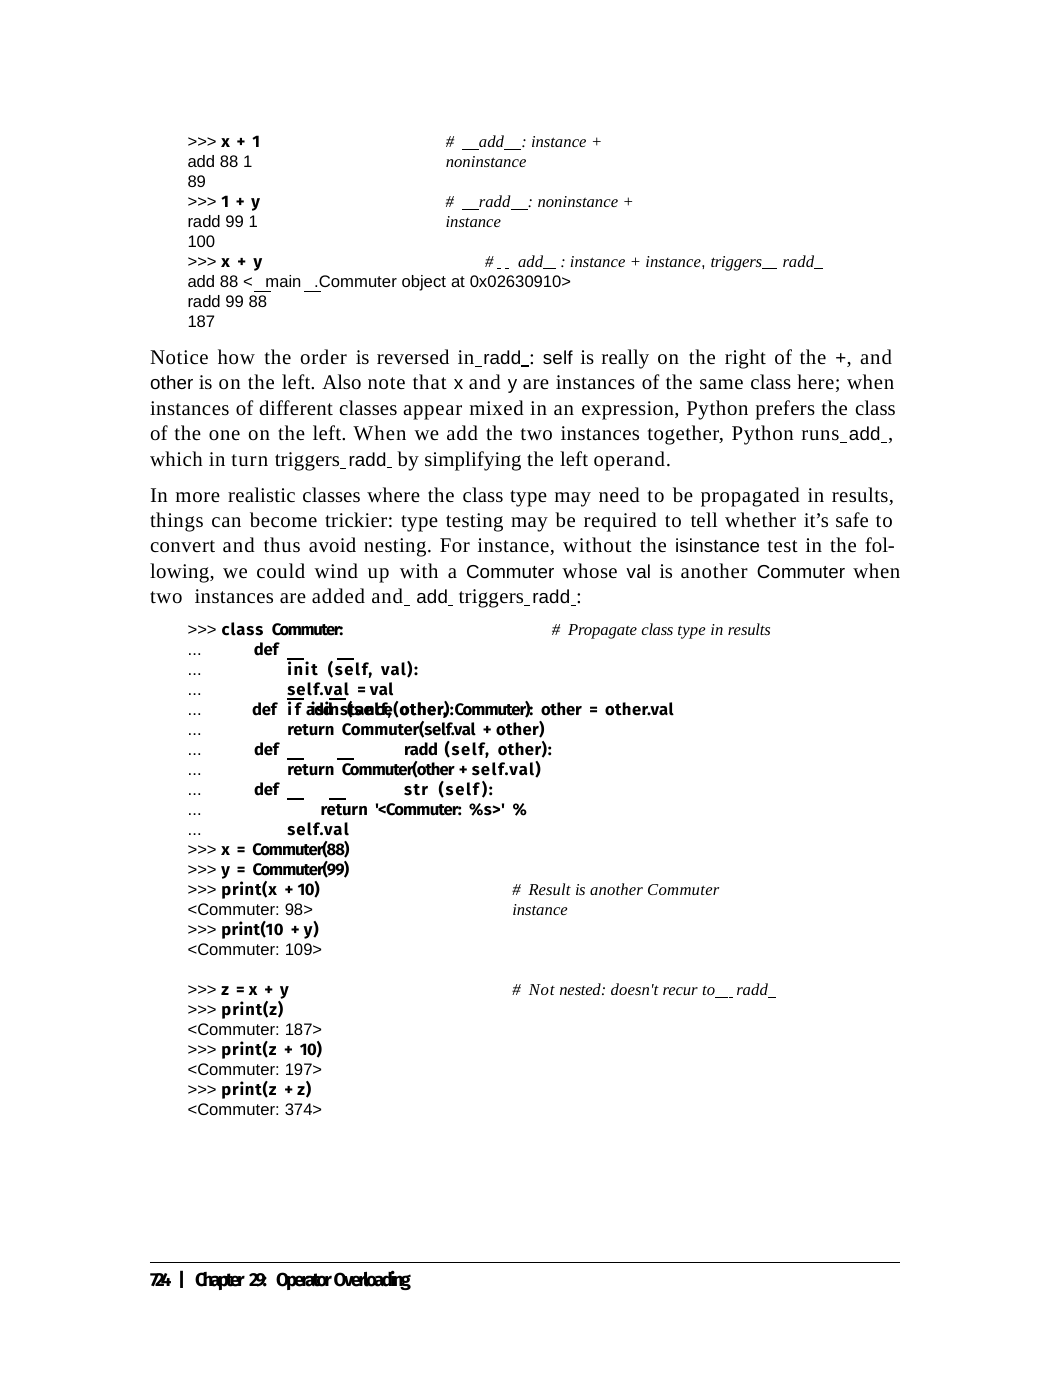

>>> x + 1
add 88 1
89
>>> 1 + y
radd 99 1
100
#     add    : instance + noninstance
#     radd    : noninstance + instance
>>> x + y	#  add  : instance + instance, triggers  radd
add 88 < main .Commuter object at 0x02630910>  radd 99 88
187
Notice how the order is reversed in radd : self is really on the right of the +, and  other is on the left. Also note that x and y are instances of the same class here; when  instances of different classes appear mixed in an expression, Python prefers the class  of the one on the left. When we add the two instances together, Python runs add ,  which in turn triggers radd by simplifying the left operand.
In more realistic classes where the class type may need to be propagated in results,  things can become trickier: type testing may be required to tell whether it’s safe to  convert and thus avoid nesting. For instance, without the isinstance test in the fol-  lowing, we could wind up with a Commuter whose val is another Commuter when two  instances are added and add triggers radd :
>>> class Commuter:	# Propagate class type in results

...
...
...
...
...
...
...
...
...
def		init (self, val):  self.val = val
def	add  (self, other):

if isinstance(other, Commuter): other = other.val

return Commuter(self.val + other)  def	radd (self, other):
return Commuter(other + self.val)  def	str (self):
return '<Commuter: %s>' % self.val

...
>>> x = Commuter(88)
>>> y = Commuter(99)
>>> print(x + 10)
<Commuter: 98>
>>> print(10 + y)
<Commuter: 109>
# Result is another Commuter instance
>>> z = x + y
>>> print(z)
<Commuter: 187>
>>> print(z + 10)
<Commuter: 197>
>>> print(z + z)
<Commuter: 374>
# Not nested: doesn't recur to    radd

724  |  Chapter 29:  Operator Overloading